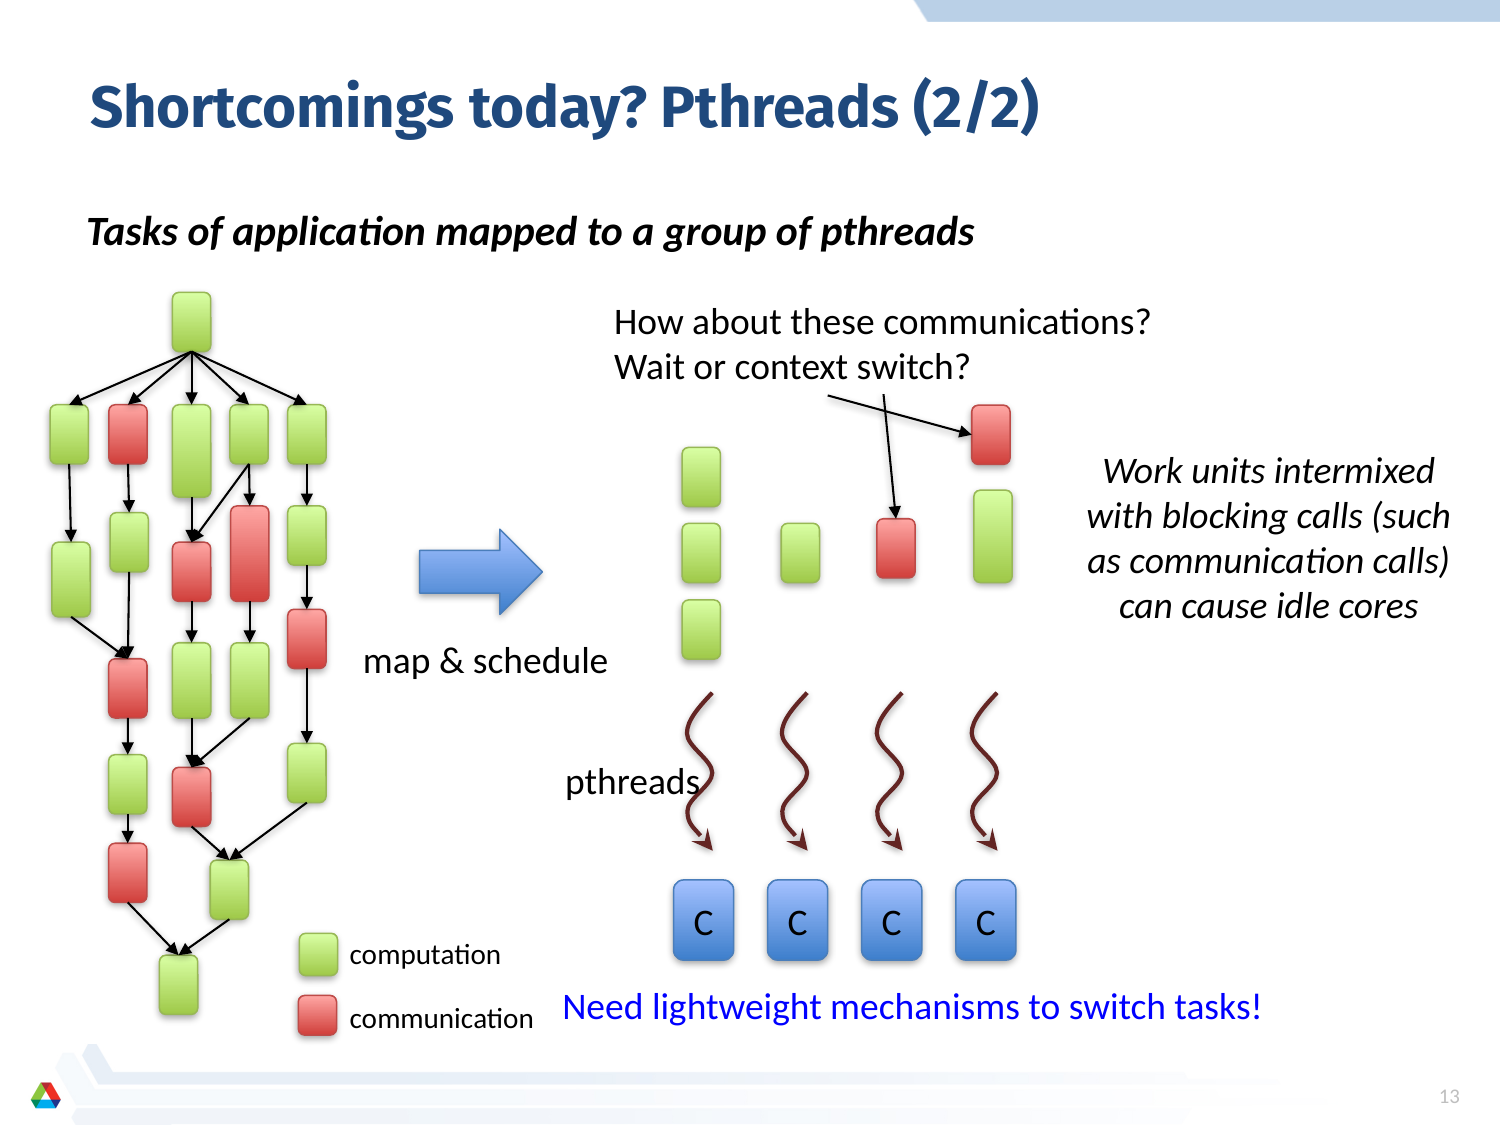

# Shortcomings today? Pthreads (2/2)
Tasks of application mapped to a group of pthreads
How about these communications?
Wait or context switch?

Work units intermixed with blocking calls (such as communication calls) can cause idle cores

map & schedule

pthreads

C
C
C
C
computation

Need lightweight mechanisms to switch tasks!
communication

13